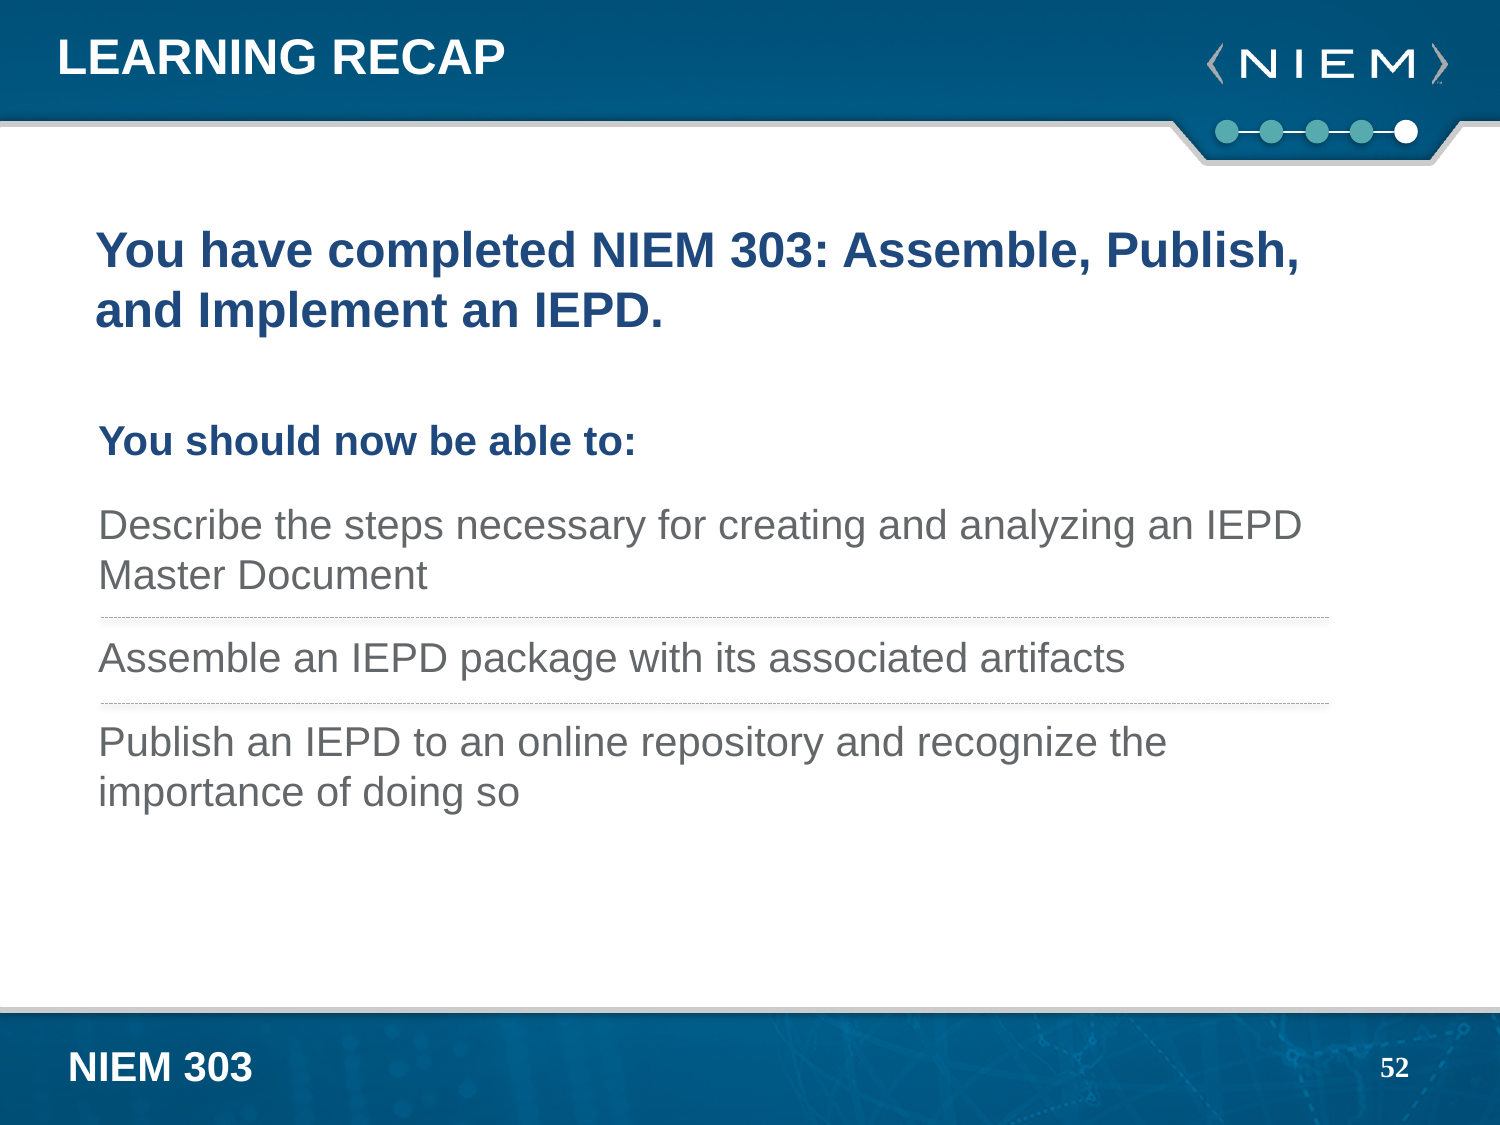

# Learning Recap

You have completed NIEM 303: Assemble, Publish, and Implement an IEPD.
You should now be able to:
Describe the steps necessary for creating and analyzing an IEPD Master Document
Assemble an IEPD package with its associated artifacts
Publish an IEPD to an online repository and recognize the importance of doing so
52